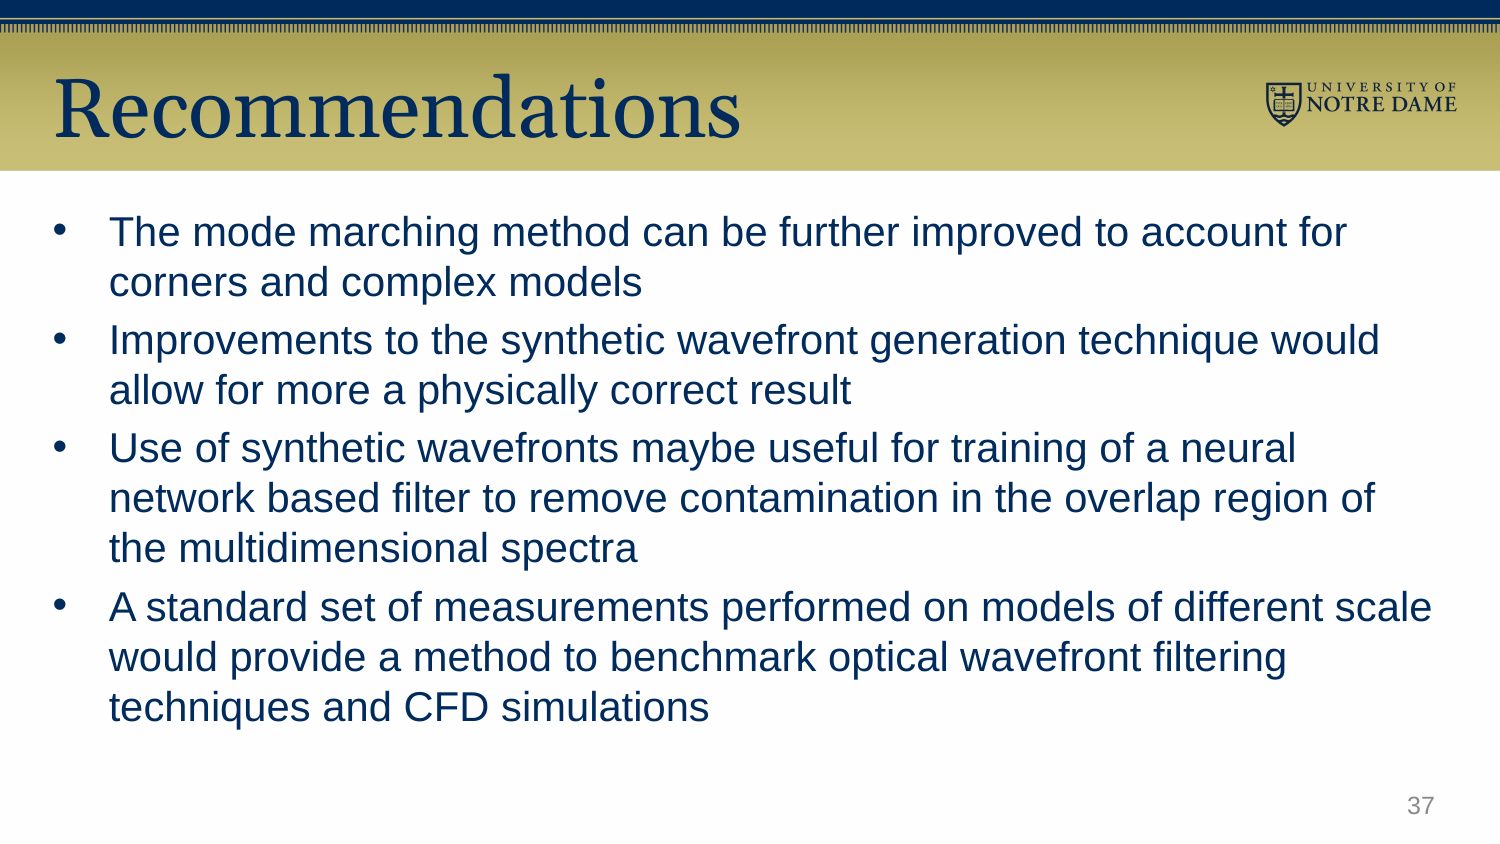

# Recommendations
The mode marching method can be further improved to account for corners and complex models
Improvements to the synthetic wavefront generation technique would allow for more a physically correct result
Use of synthetic wavefronts maybe useful for training of a neural network based filter to remove contamination in the overlap region of the multidimensional spectra
A standard set of measurements performed on models of different scale would provide a method to benchmark optical wavefront filtering techniques and CFD simulations
37